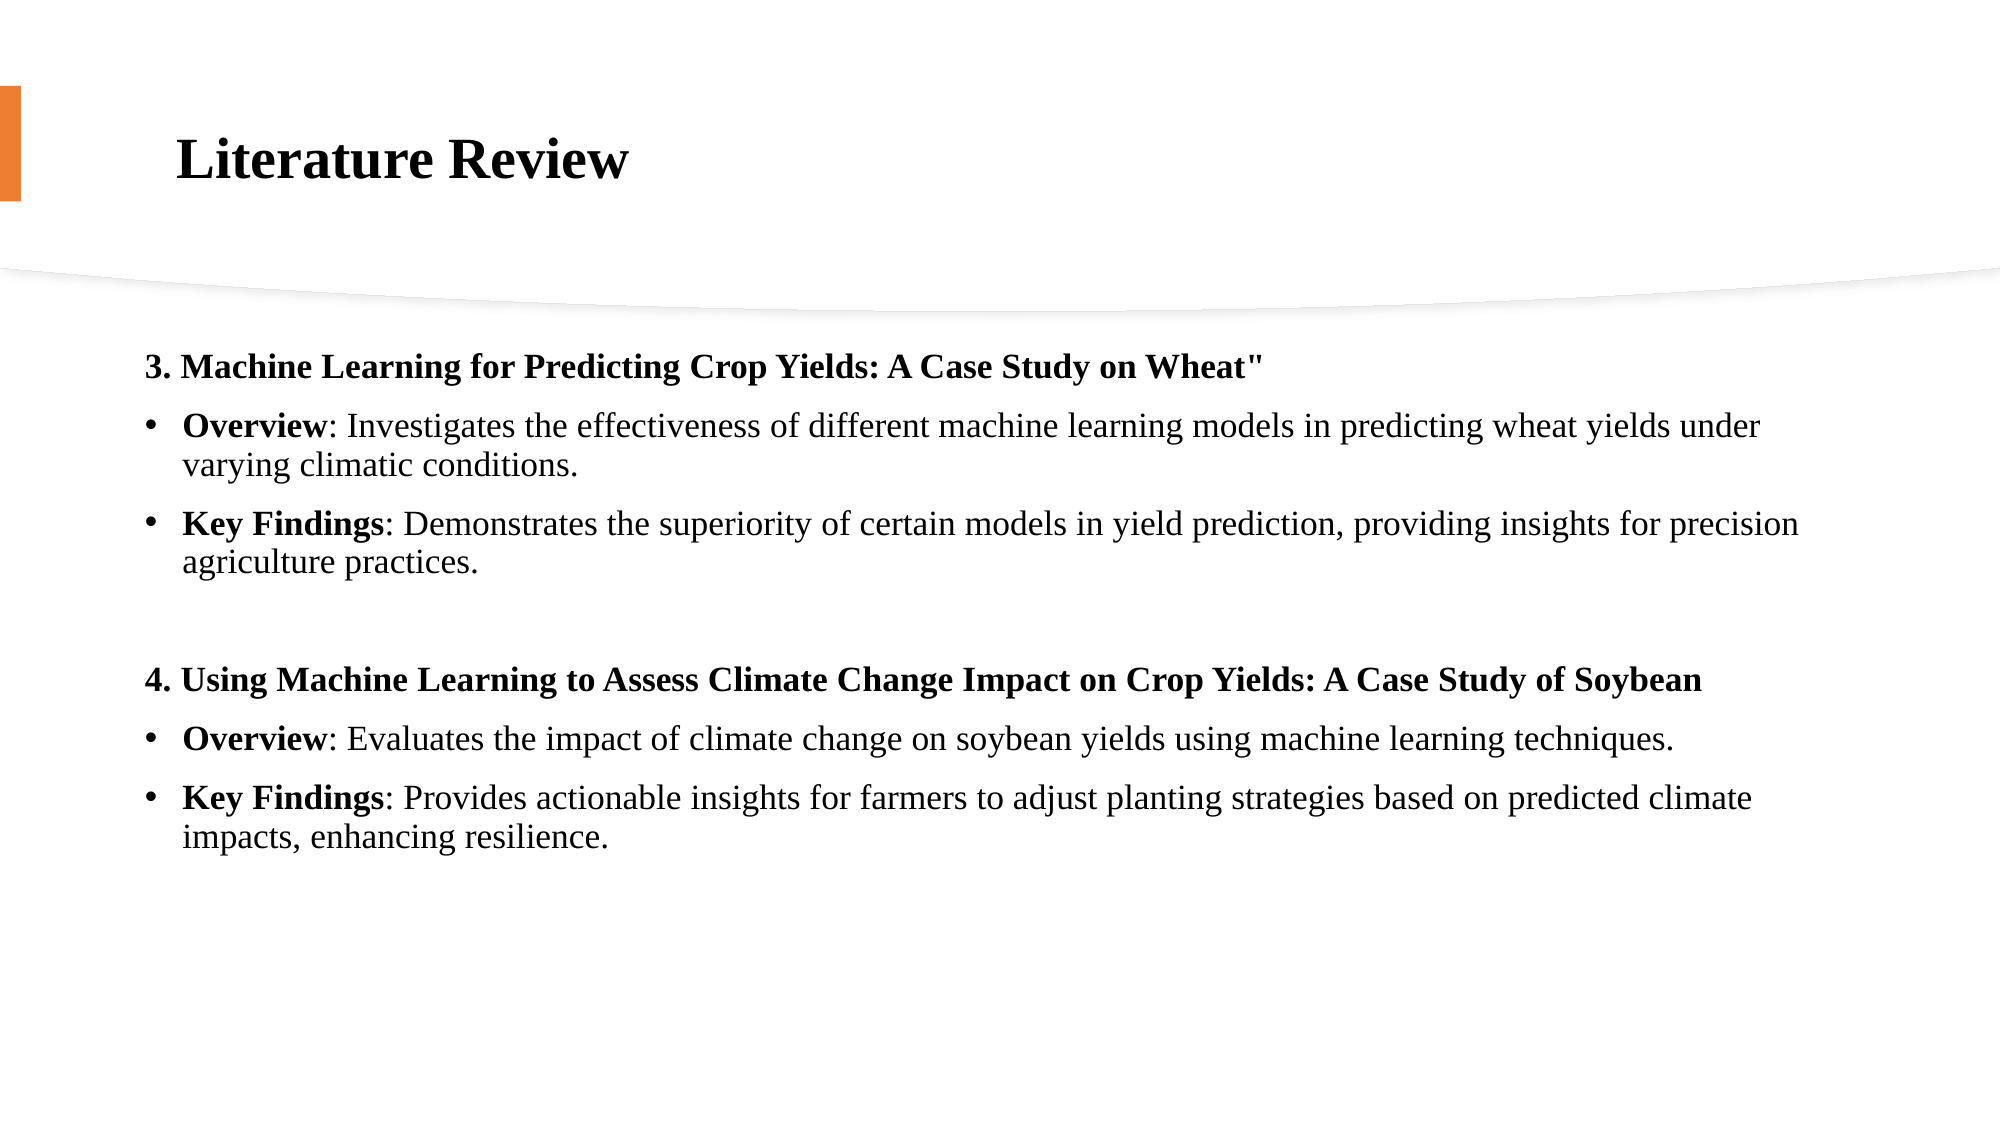

Literature Review
3. Machine Learning for Predicting Crop Yields: A Case Study on Wheat"
Overview: Investigates the effectiveness of different machine learning models in predicting wheat yields under varying climatic conditions.
Key Findings: Demonstrates the superiority of certain models in yield prediction, providing insights for precision agriculture practices.

4. Using Machine Learning to Assess Climate Change Impact on Crop Yields: A Case Study of Soybean
Overview: Evaluates the impact of climate change on soybean yields using machine learning techniques.
Key Findings: Provides actionable insights for farmers to adjust planting strategies based on predicted climate impacts, enhancing resilience.